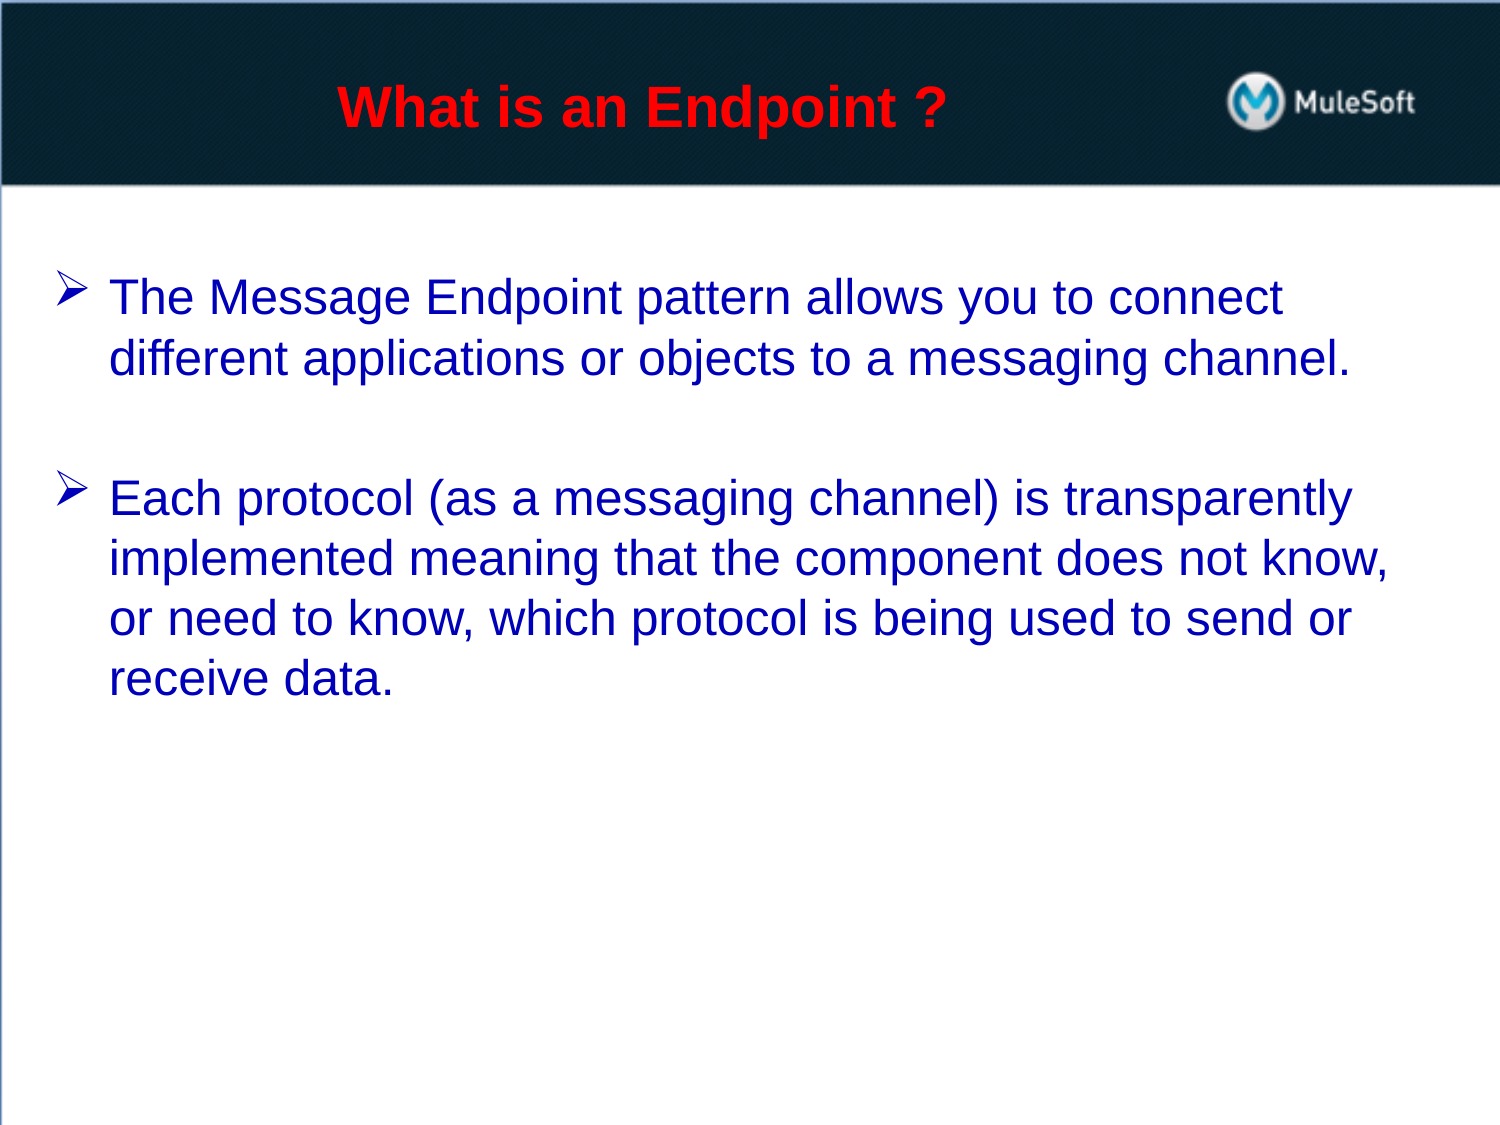

# What is an Endpoint ?
The Message Endpoint pattern allows you to connect different applications or objects to a messaging channel.

Each protocol (as a messaging channel) is transparently implemented meaning that the component does not know, or need to know, which protocol is being used to send or receive data.